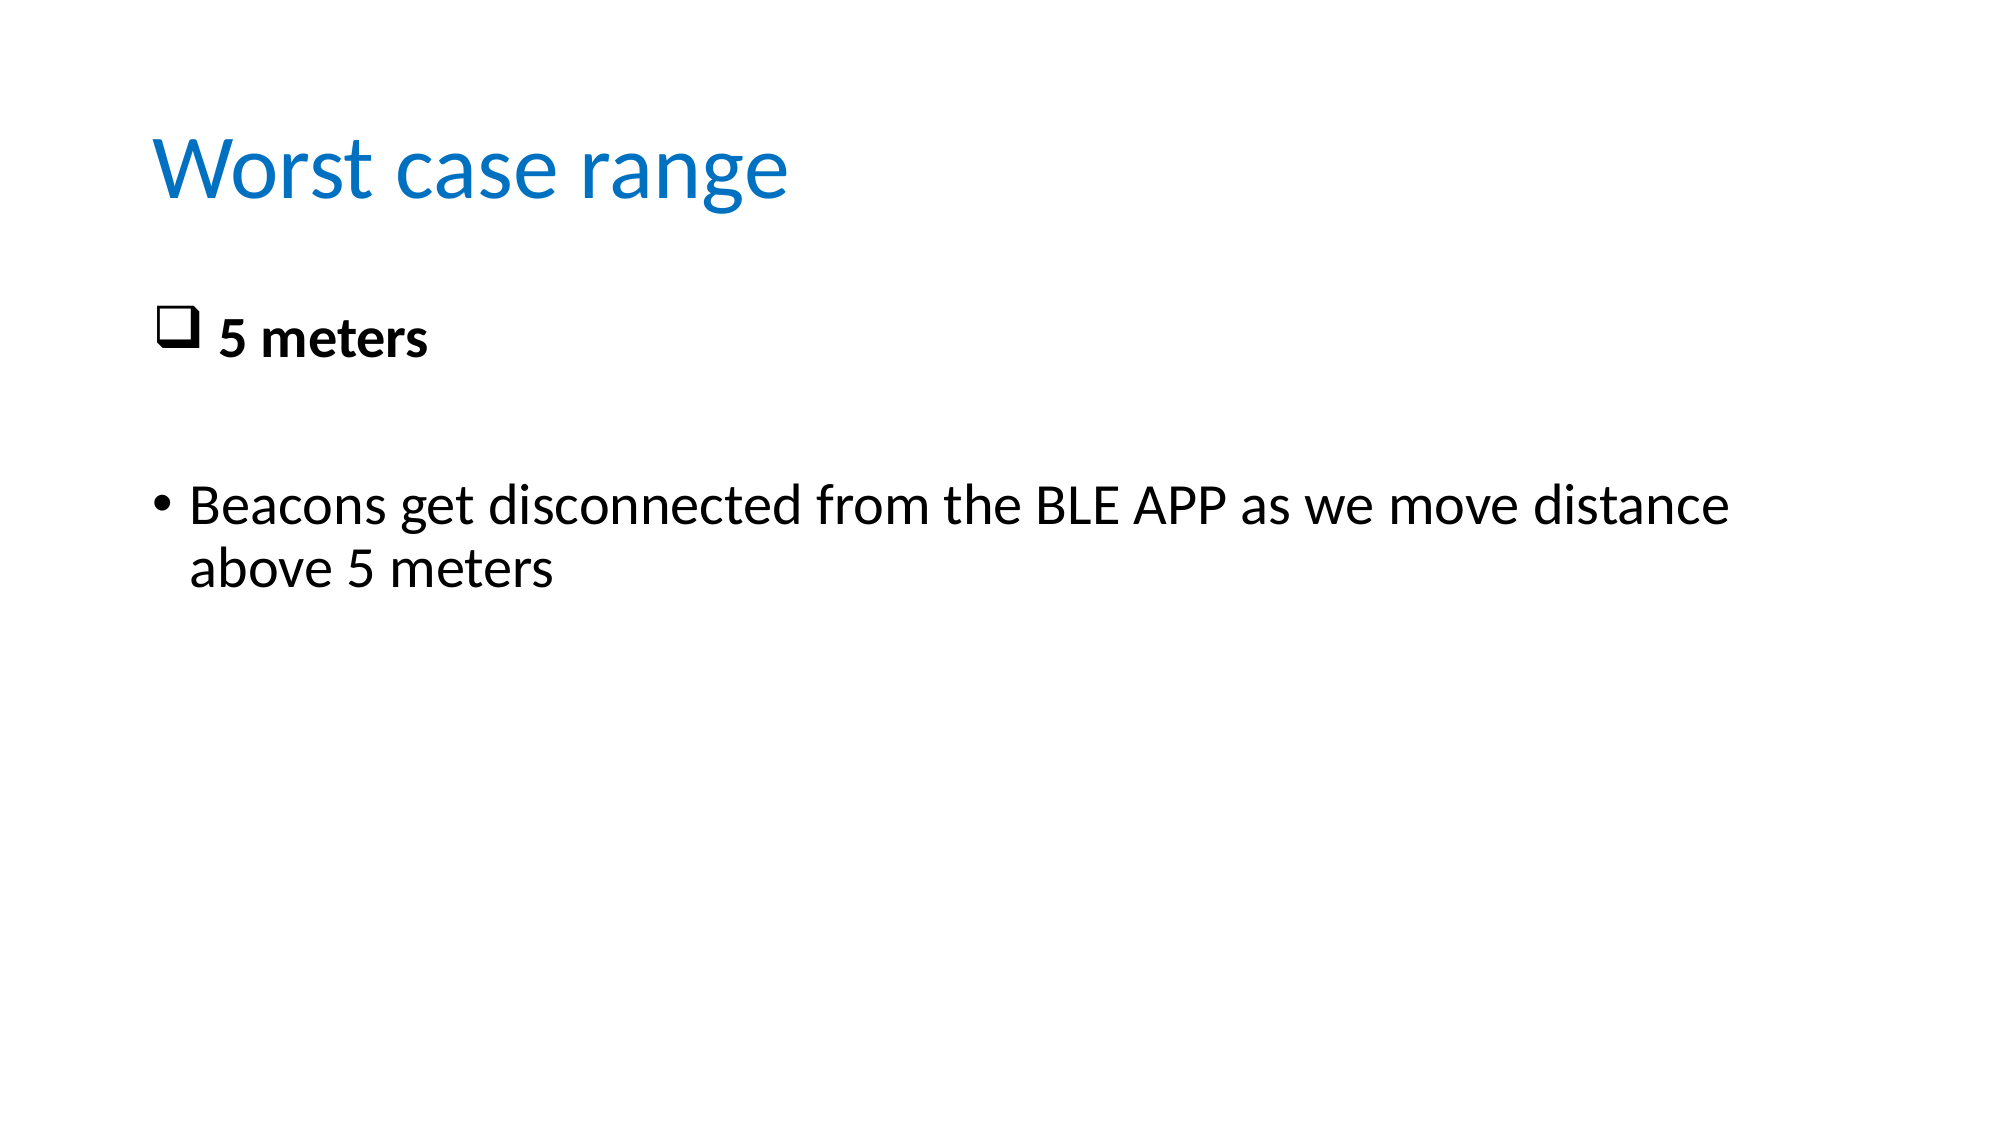

# Worst case range
 5 meters

Beacons get disconnected from the BLE APP as we move distance above 5 meters